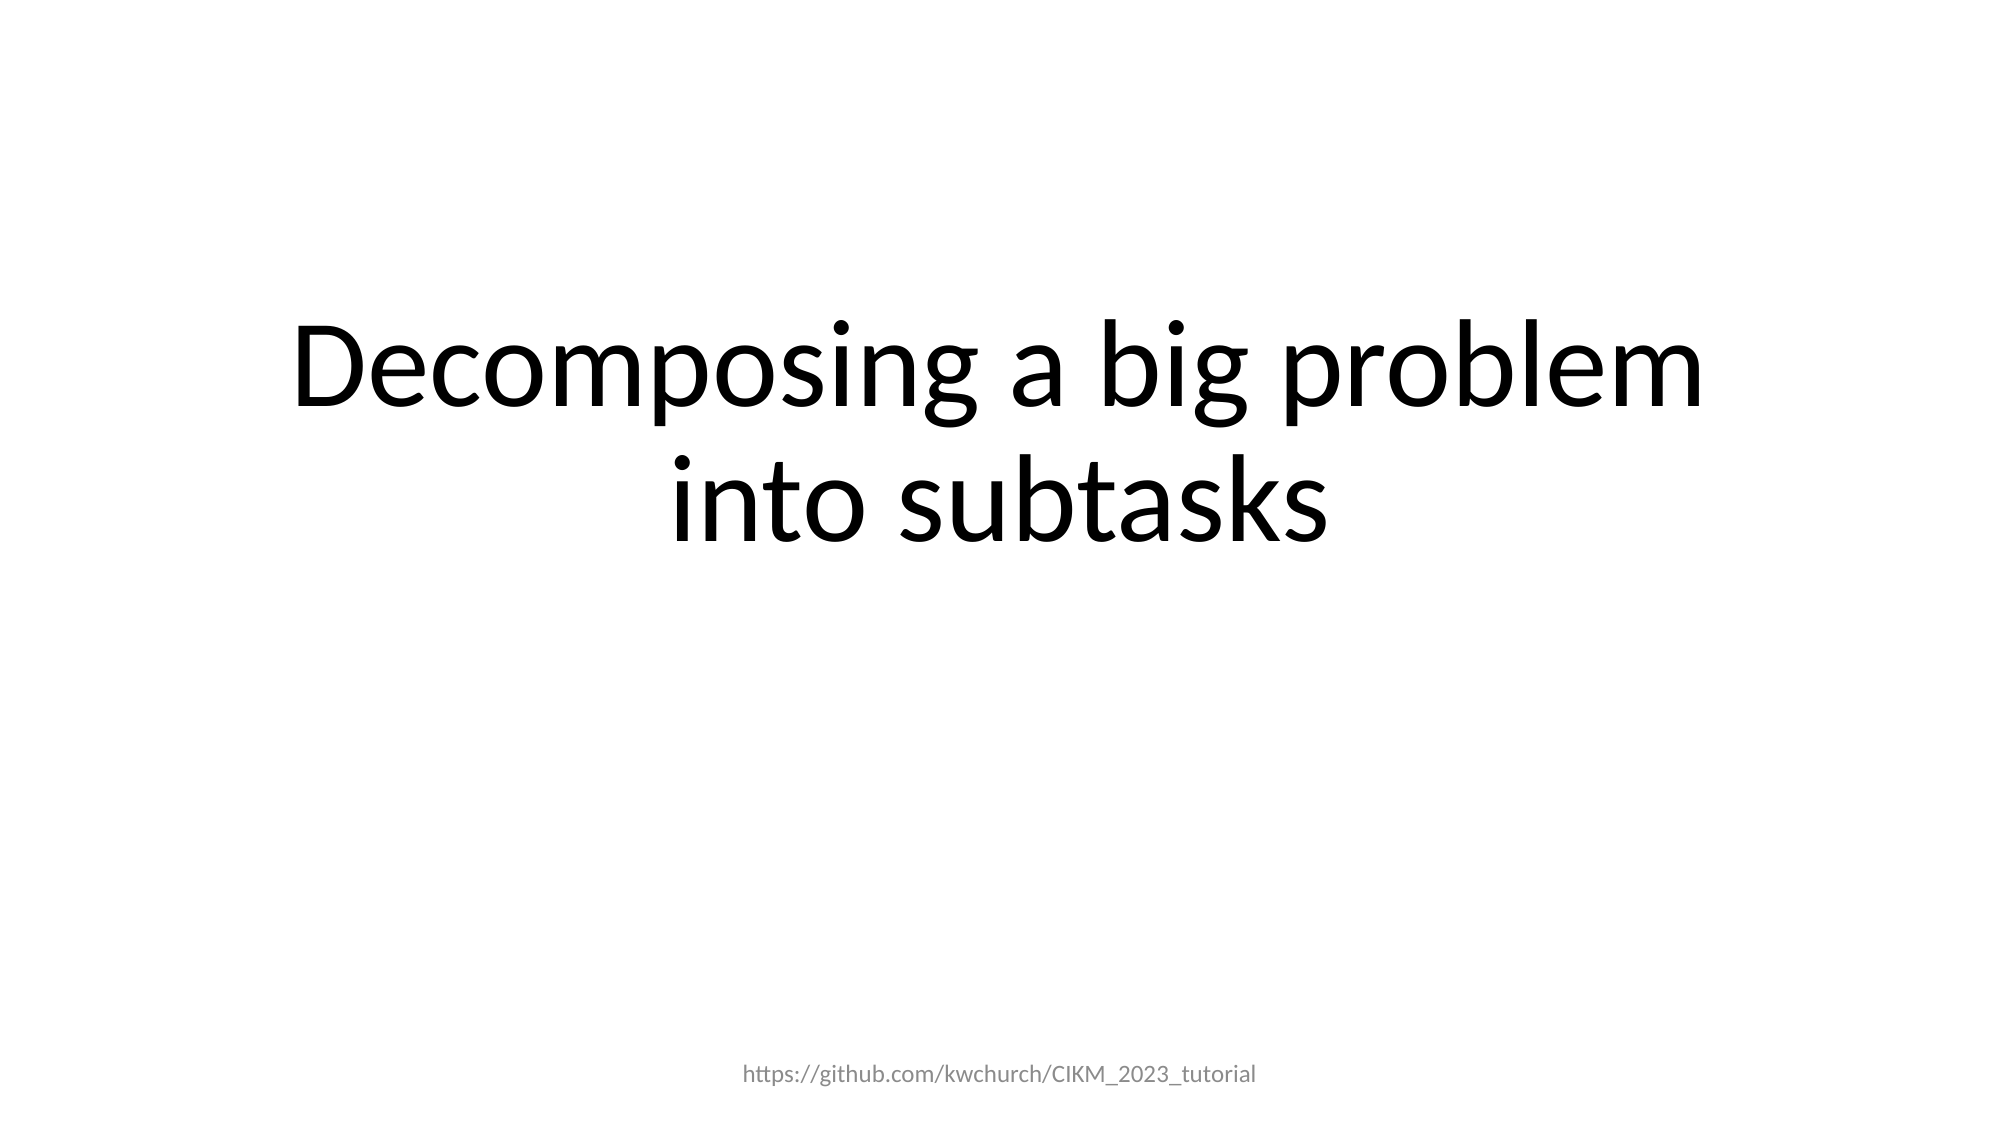

# Decomposing a big problem into subtasks

https://github.com/kwchurch/CIKM_2023_tutorial